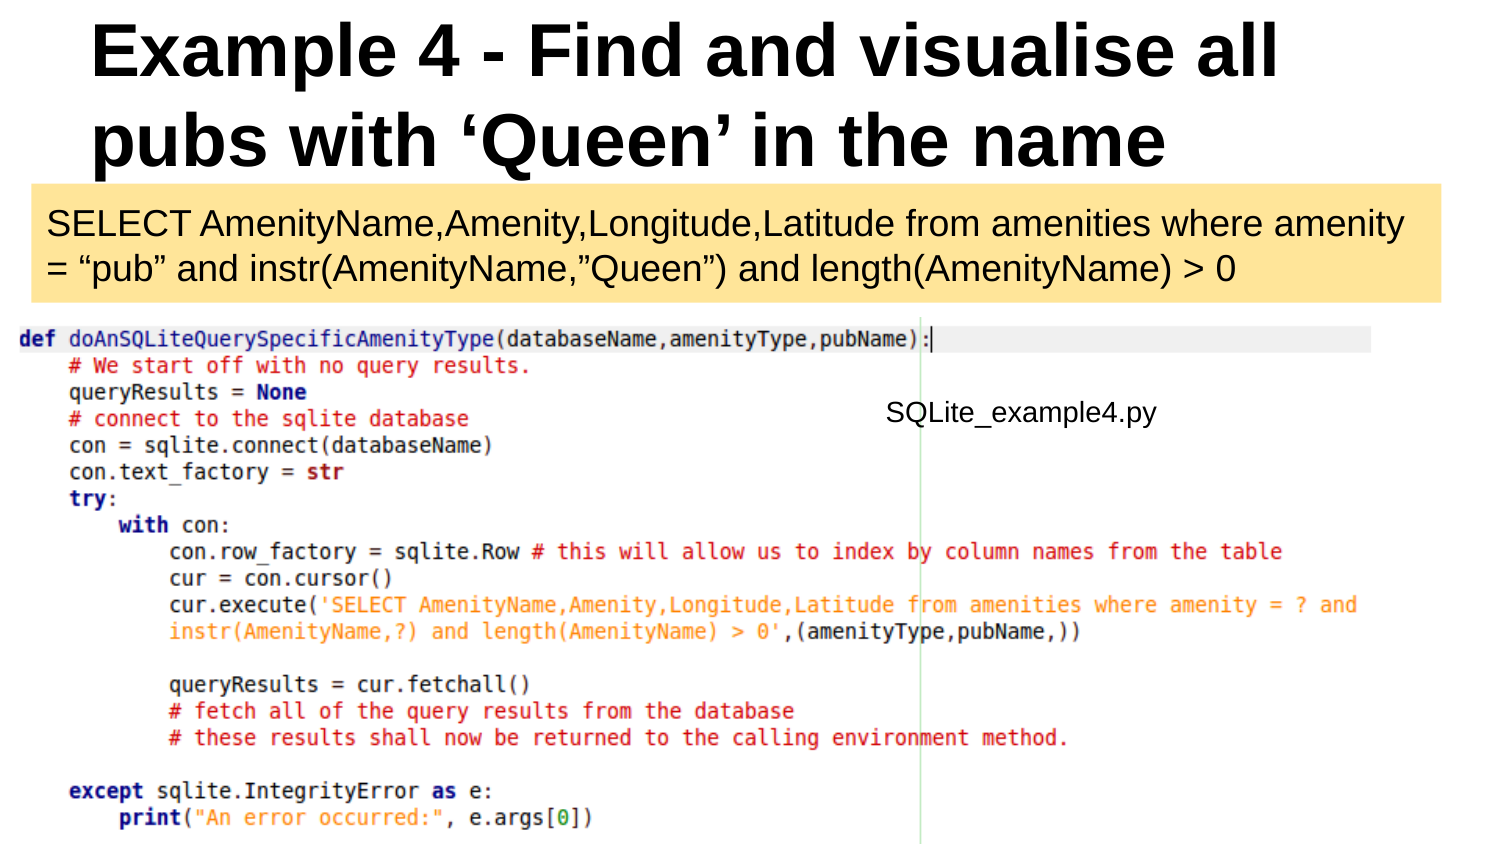

# Example 4 - Find and visualise all pubs with ‘Queen’ in the name
SELECT AmenityName,Amenity,Longitude,Latitude from amenities where amenity = “pub” and instr(AmenityName,”Queen”) and length(AmenityName) > 0

SQLite_example4.py